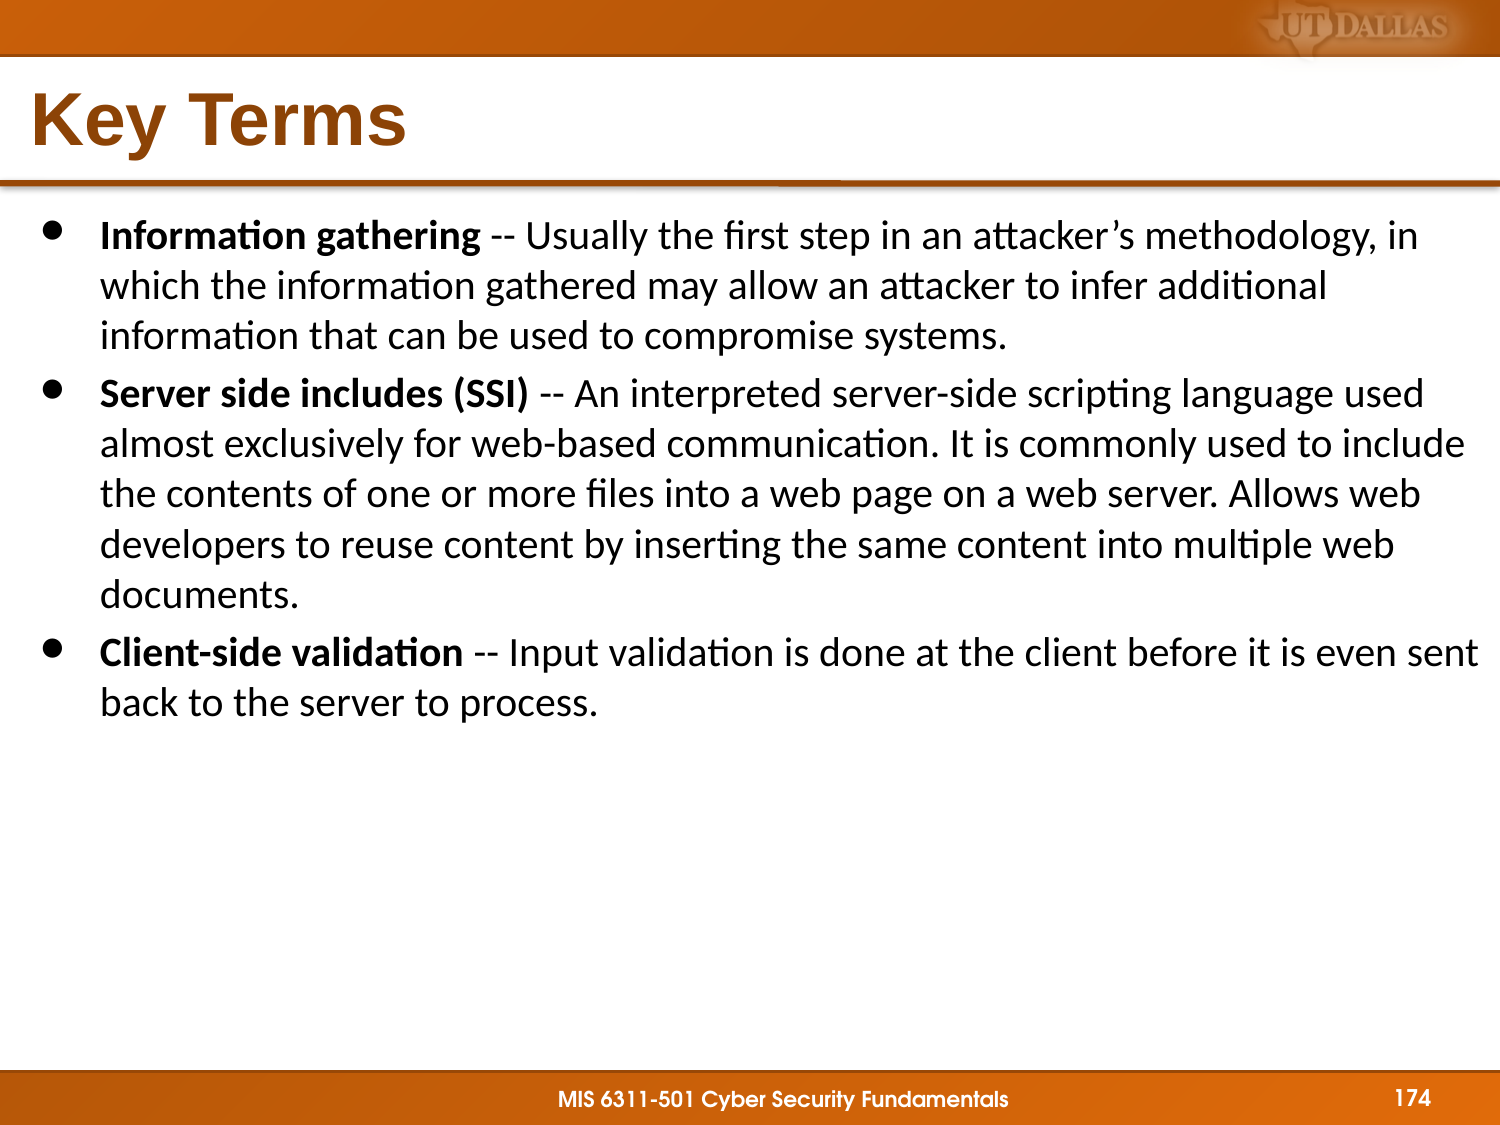

# Key Terms
Information gathering -- Usually the first step in an attacker’s methodology, in which the information gathered may allow an attacker to infer additional information that can be used to compromise systems.
Server side includes (SSI) -- An interpreted server-side scripting language used almost exclusively for web-based communication. It is commonly used to include the contents of one or more files into a web page on a web server. Allows web developers to reuse content by inserting the same content into multiple web documents.
Client-side validation -- Input validation is done at the client before it is even sent back to the server to process.
174